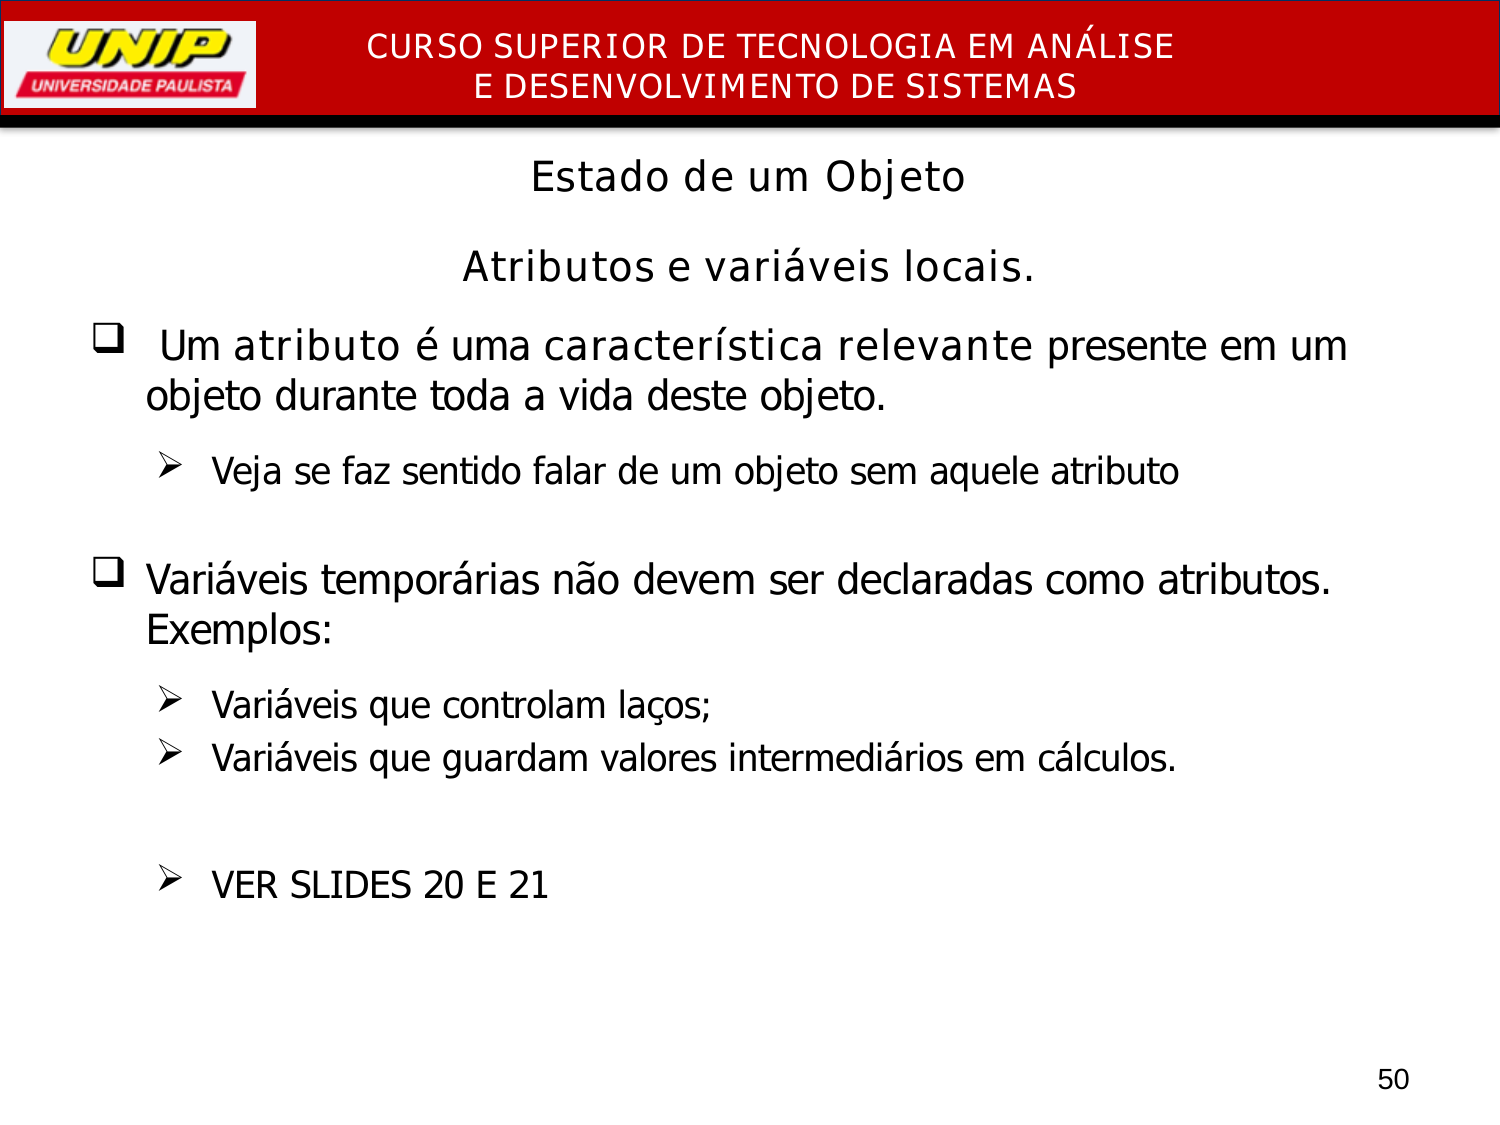

# Estado de um Objeto
Atributos e variáveis locais.
 Um atributo é uma característica relevante presente em um objeto durante toda a vida deste objeto.
Veja se faz sentido falar de um objeto sem aquele atributo

Variáveis temporárias não devem ser declaradas como atributos. Exemplos:
Variáveis que controlam laços;
Variáveis que guardam valores intermediários em cálculos.

VER SLIDES 20 E 21
50